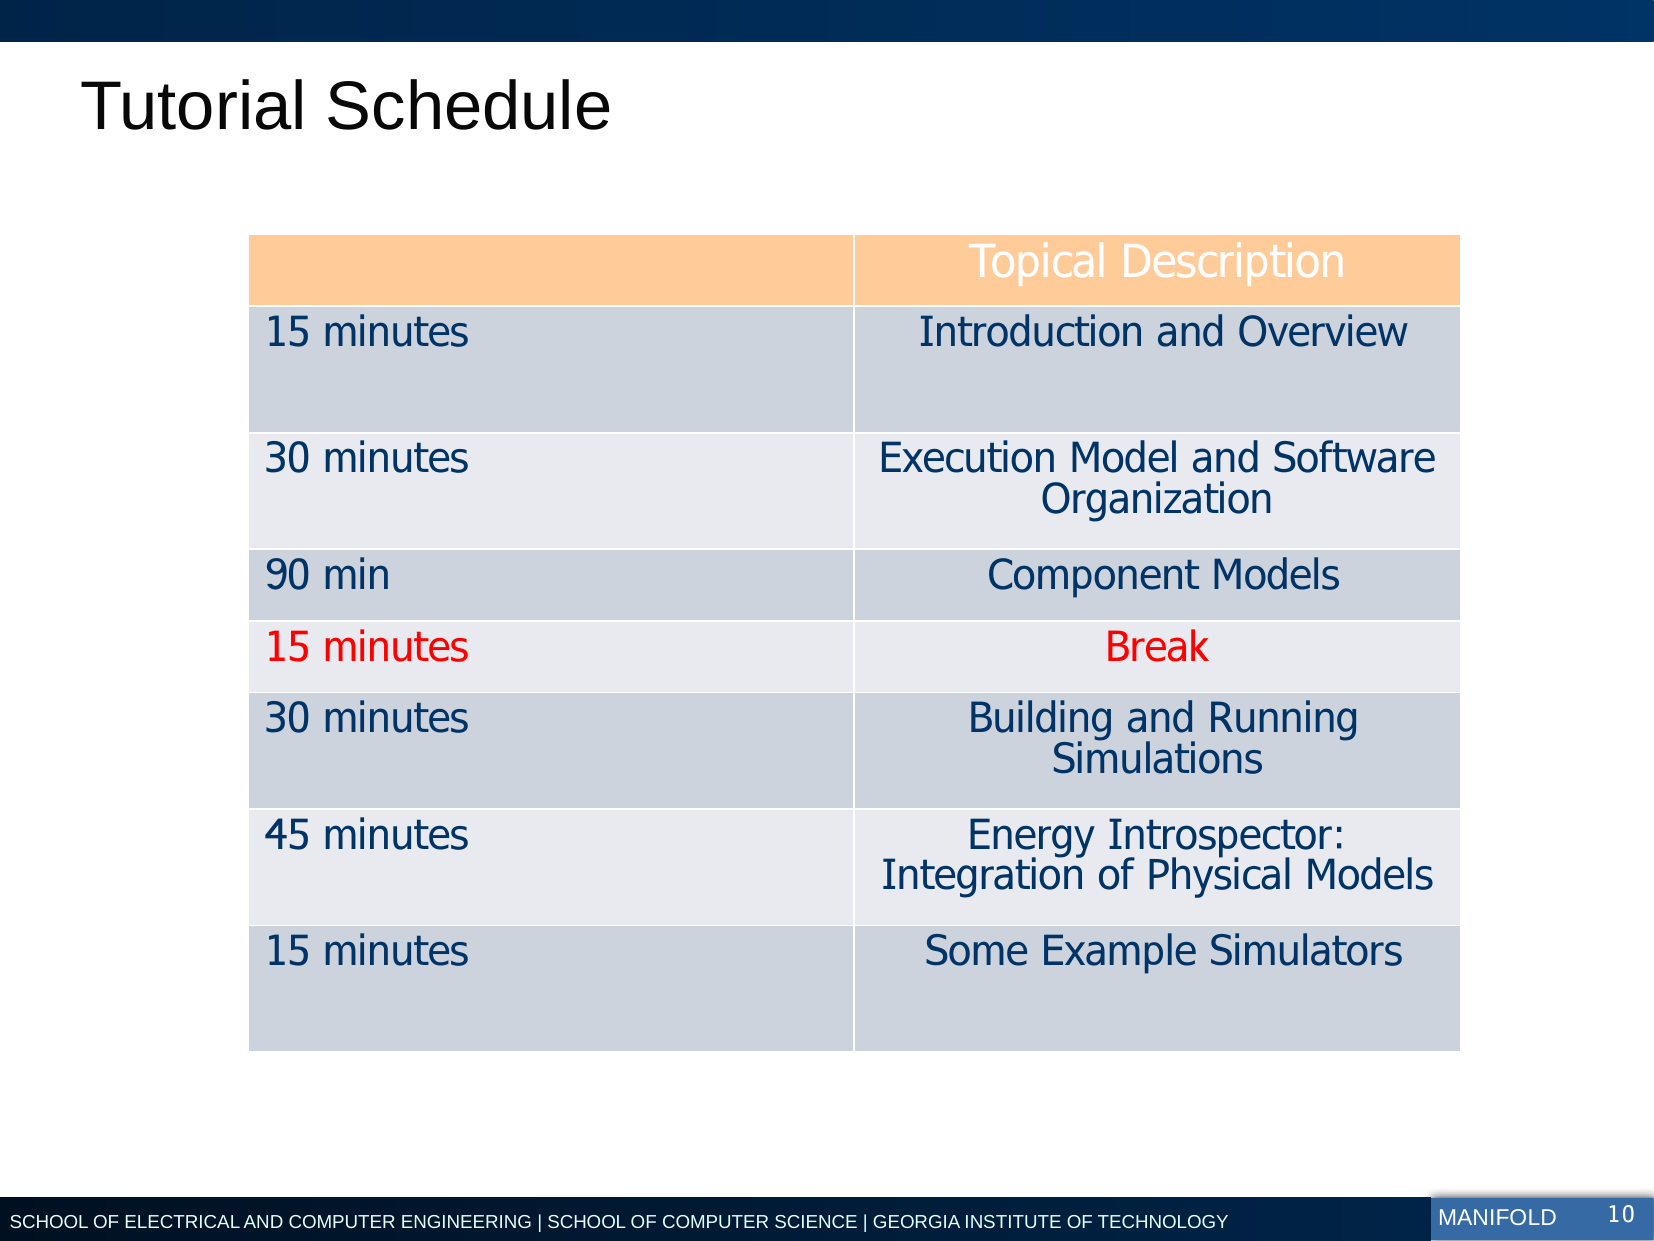

# Tutorial Schedule
|  | Topical Description |
| --- | --- |
| 15 minutes | Introduction and Overview |
| 30 minutes | Execution Model and Software Organization |
| 90 min | Component Models |
| 15 minutes | Break |
| 30 minutes | Building and Running Simulations |
| 45 minutes | Energy Introspector: Integration of Physical Models |
| 15 minutes | Some Example Simulators |
10